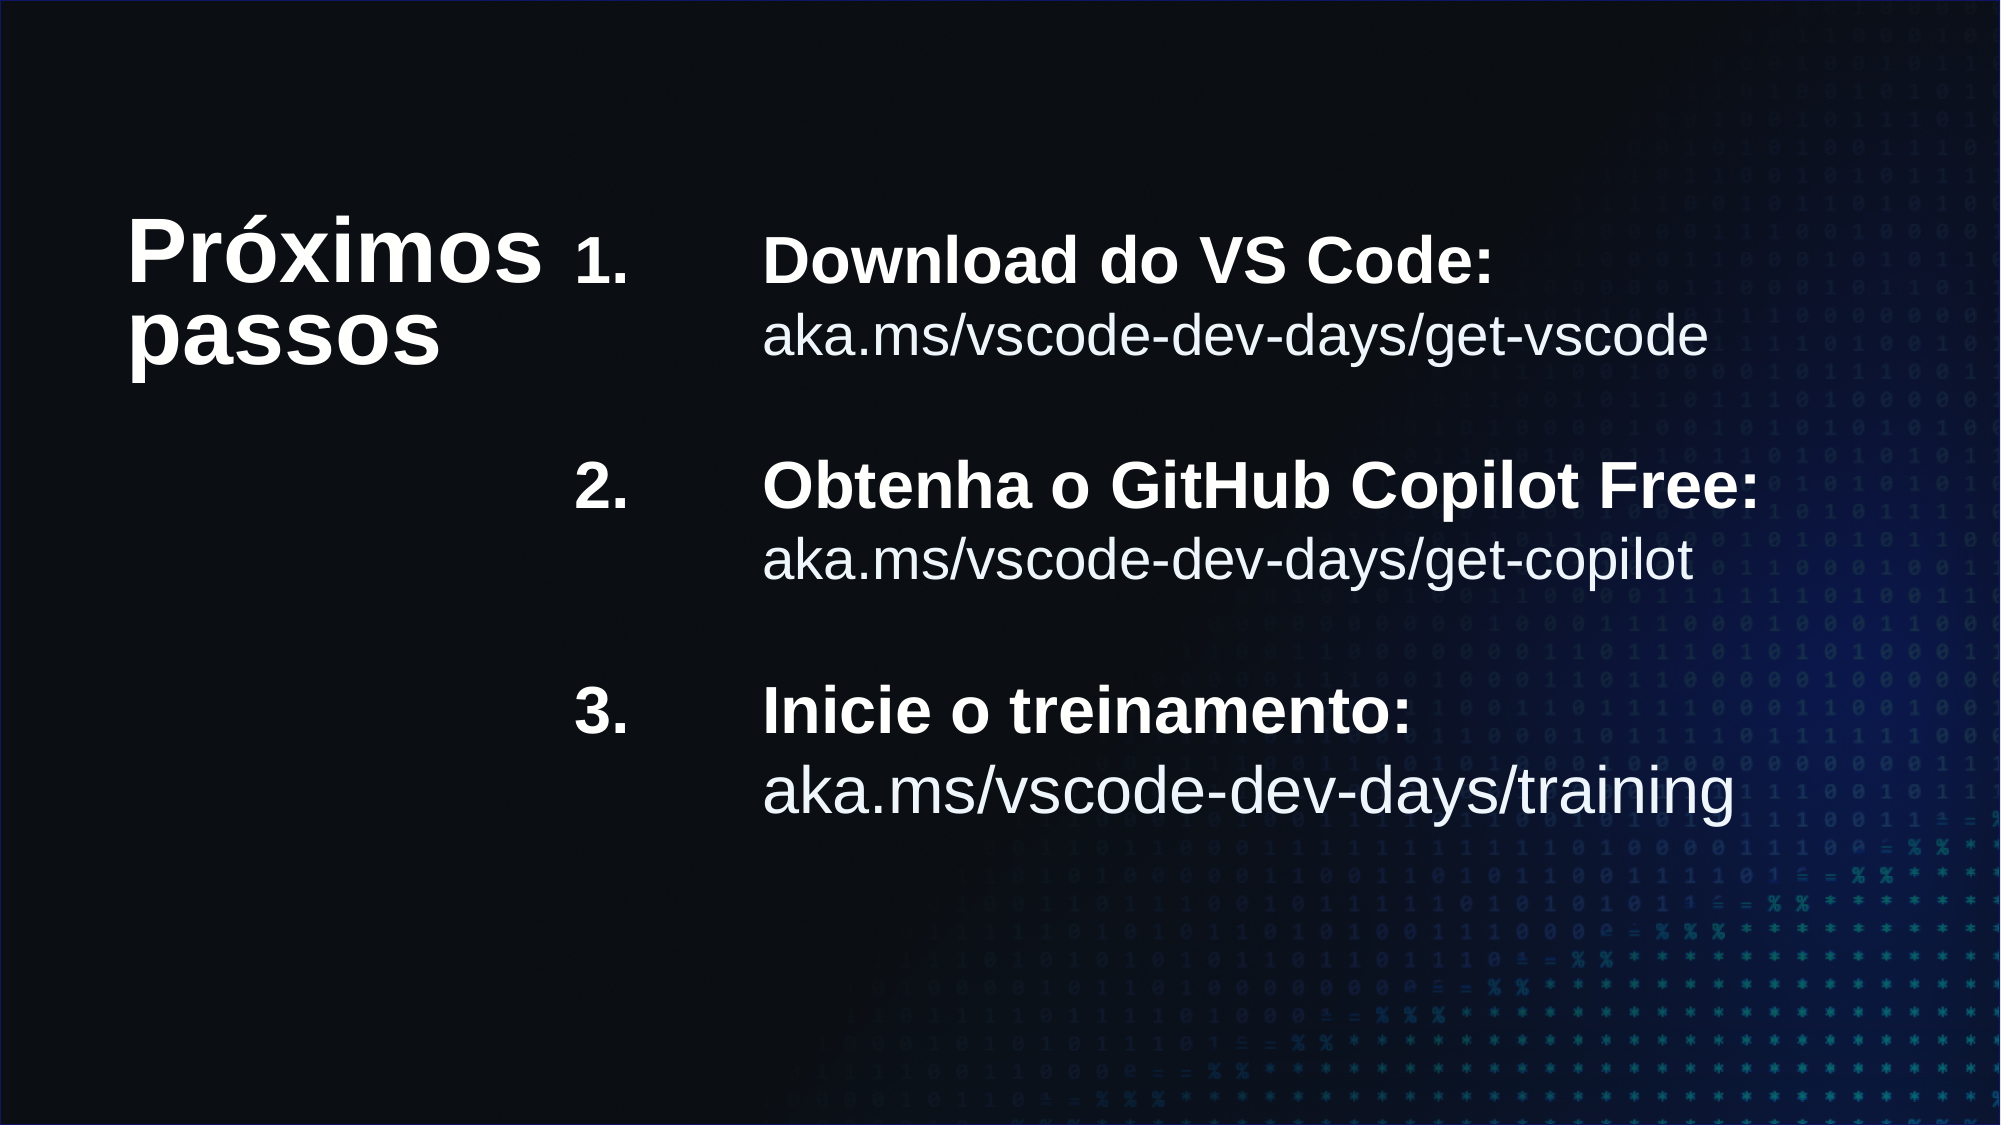

# Próximos passos
Download do VS Code:
aka.ms/vscode-dev-days/get-vscode
Obtenha o GitHub Copilot Free:
aka.ms/vscode-dev-days/get-copilot
Inicie o treinamento:
aka.ms/vscode-dev-days/training